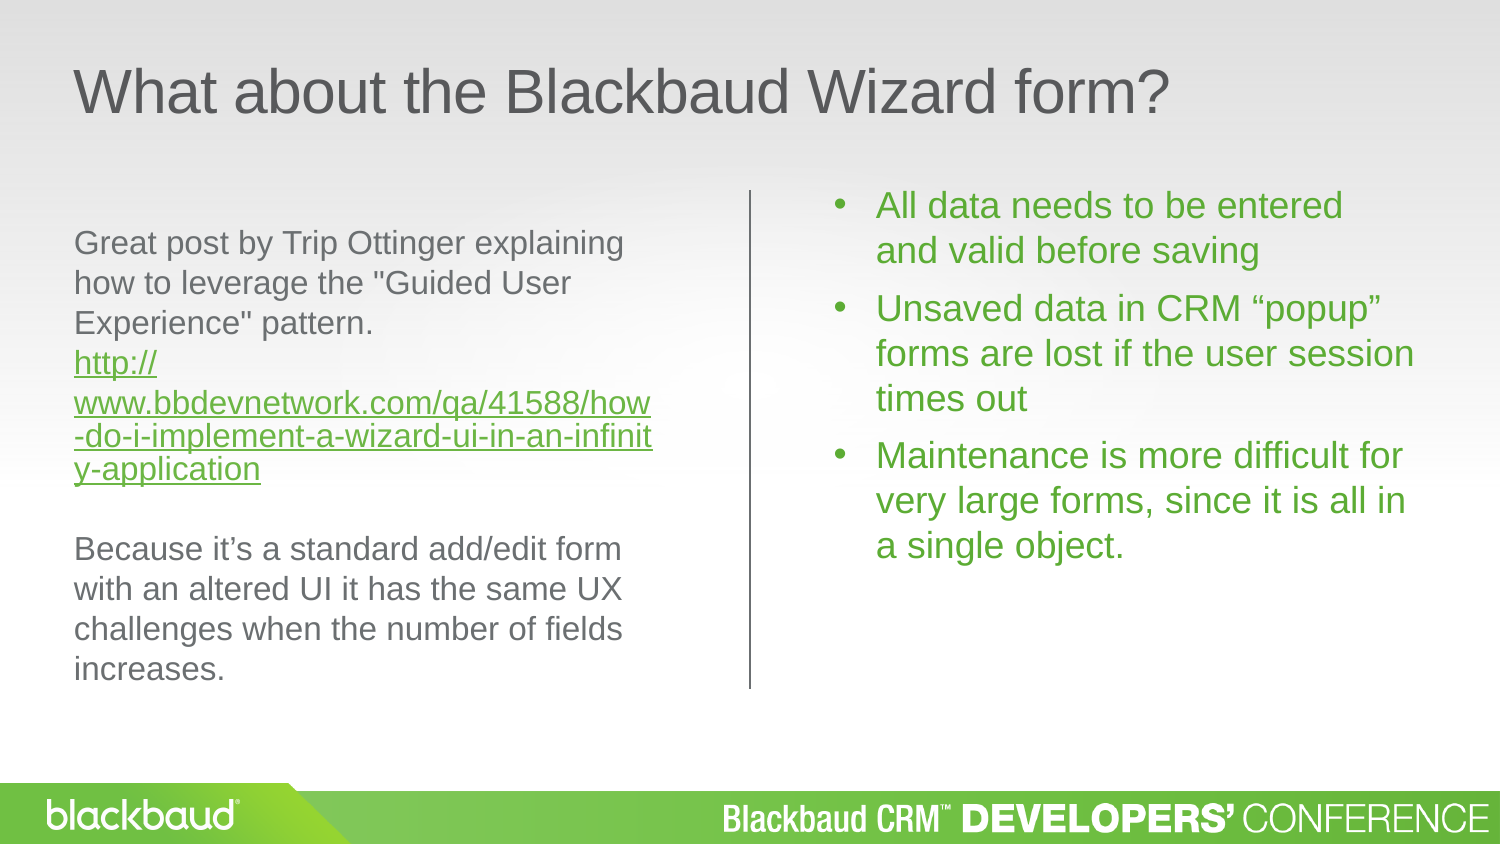

What about the Blackbaud Wizard form?

Great post by Trip Ottinger explaining how to leverage the "Guided User Experience" pattern.
http://www.bbdevnetwork.com/qa/41588/how-do-i-implement-a-wizard-ui-in-an-infinity-application

Because it’s a standard add/edit form with an altered UI it has the same UX challenges when the number of fields increases.

All data needs to be entered and valid before saving
Unsaved data in CRM “popup” forms are lost if the user session times out
Maintenance is more difficult for very large forms, since it is all in a single object.